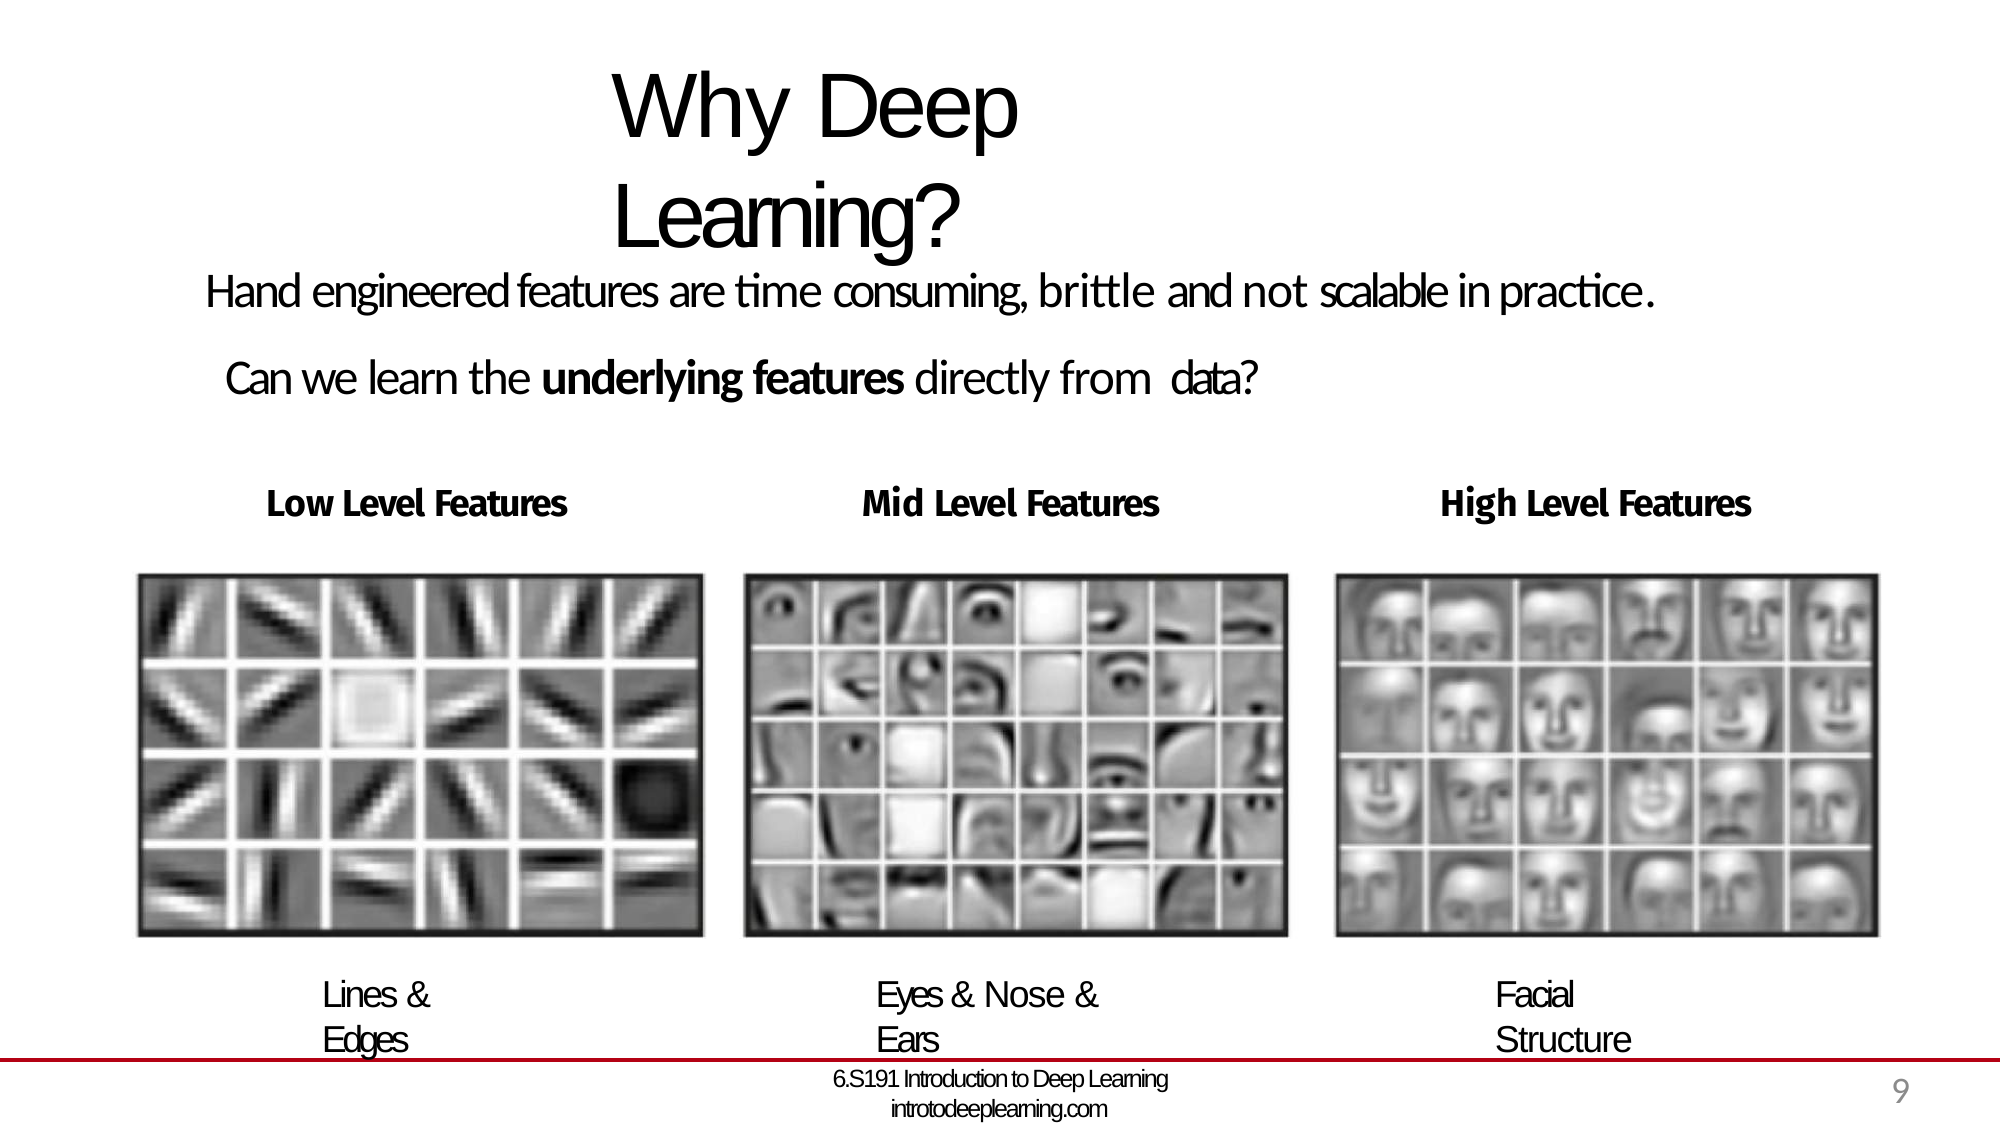

# Why Deep Learning?
Hand engineered features are time consuming, brittle and not scalable in practice.
  Can we learn the underlying features directly from data?
Low Level Features
Mid Level Features
High Level Features

Lines & Edges
Eyes & Nose & Ears
Facial Structure
6.S191 Introduction to Deep Learning introtodeeplearning.com
9